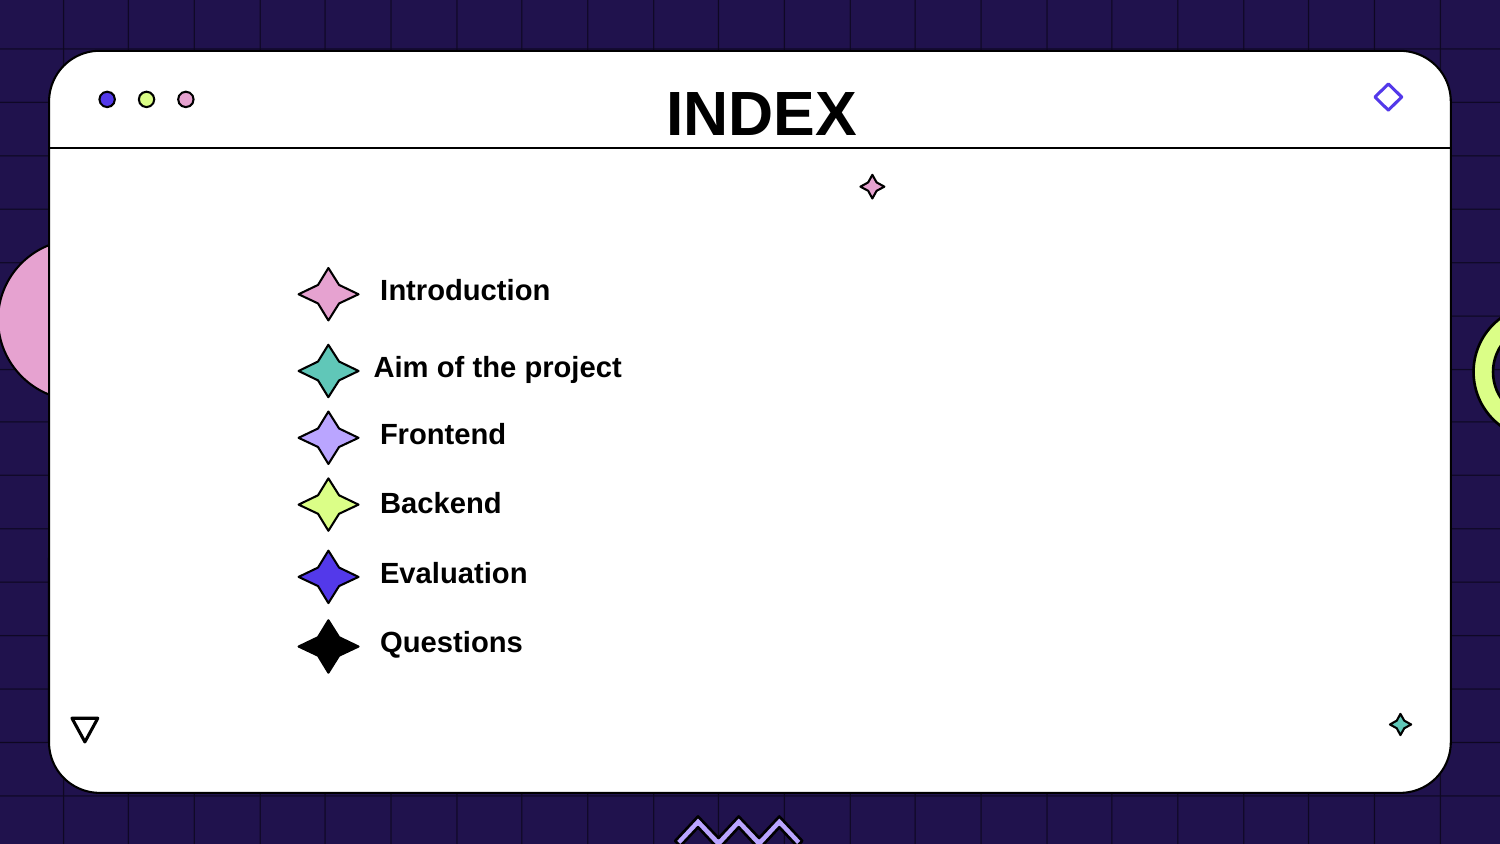

# INDEX

Introduction

Aim of the project

Frontend

Backend

Evaluation
Questions

uí